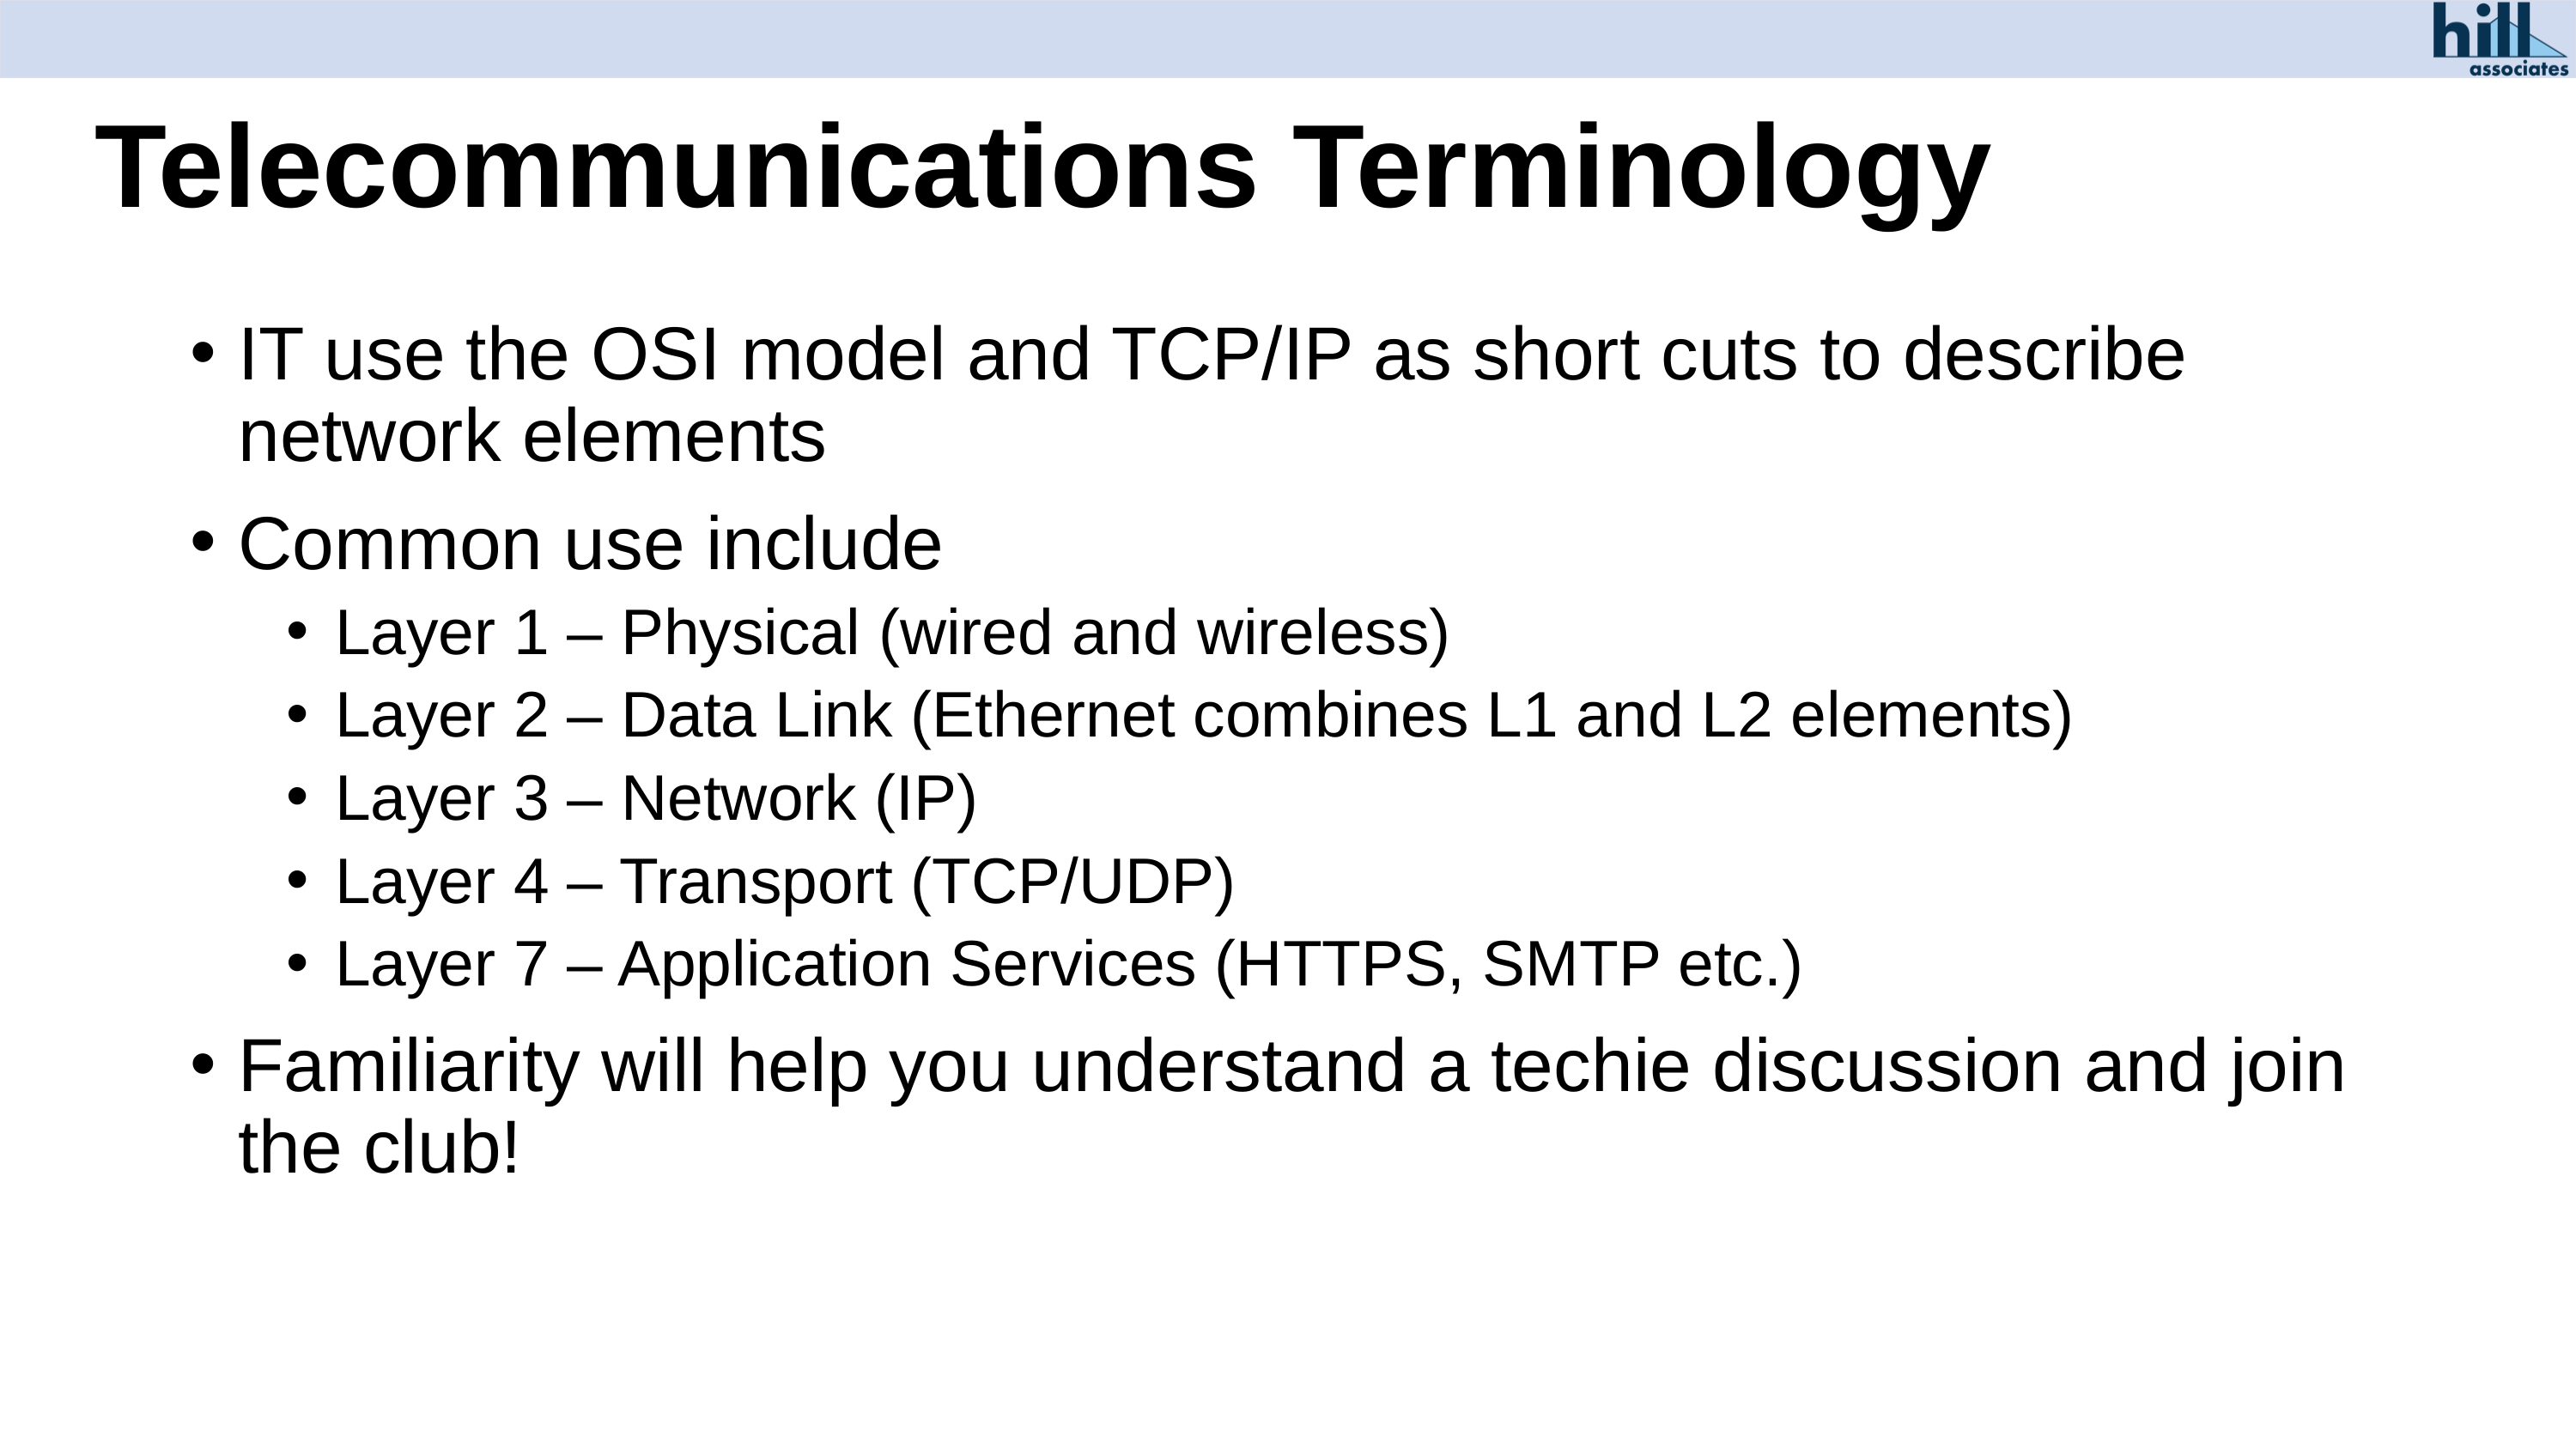

# Telecommunications Terminology
IT use the OSI model and TCP/IP as short cuts to describe network elements
Common use include
Layer 1 – Physical (wired and wireless)
Layer 2 – Data Link (Ethernet combines L1 and L2 elements)
Layer 3 – Network (IP)
Layer 4 – Transport (TCP/UDP)
Layer 7 – Application Services (HTTPS, SMTP etc.)
Familiarity will help you understand a techie discussion and join the club!